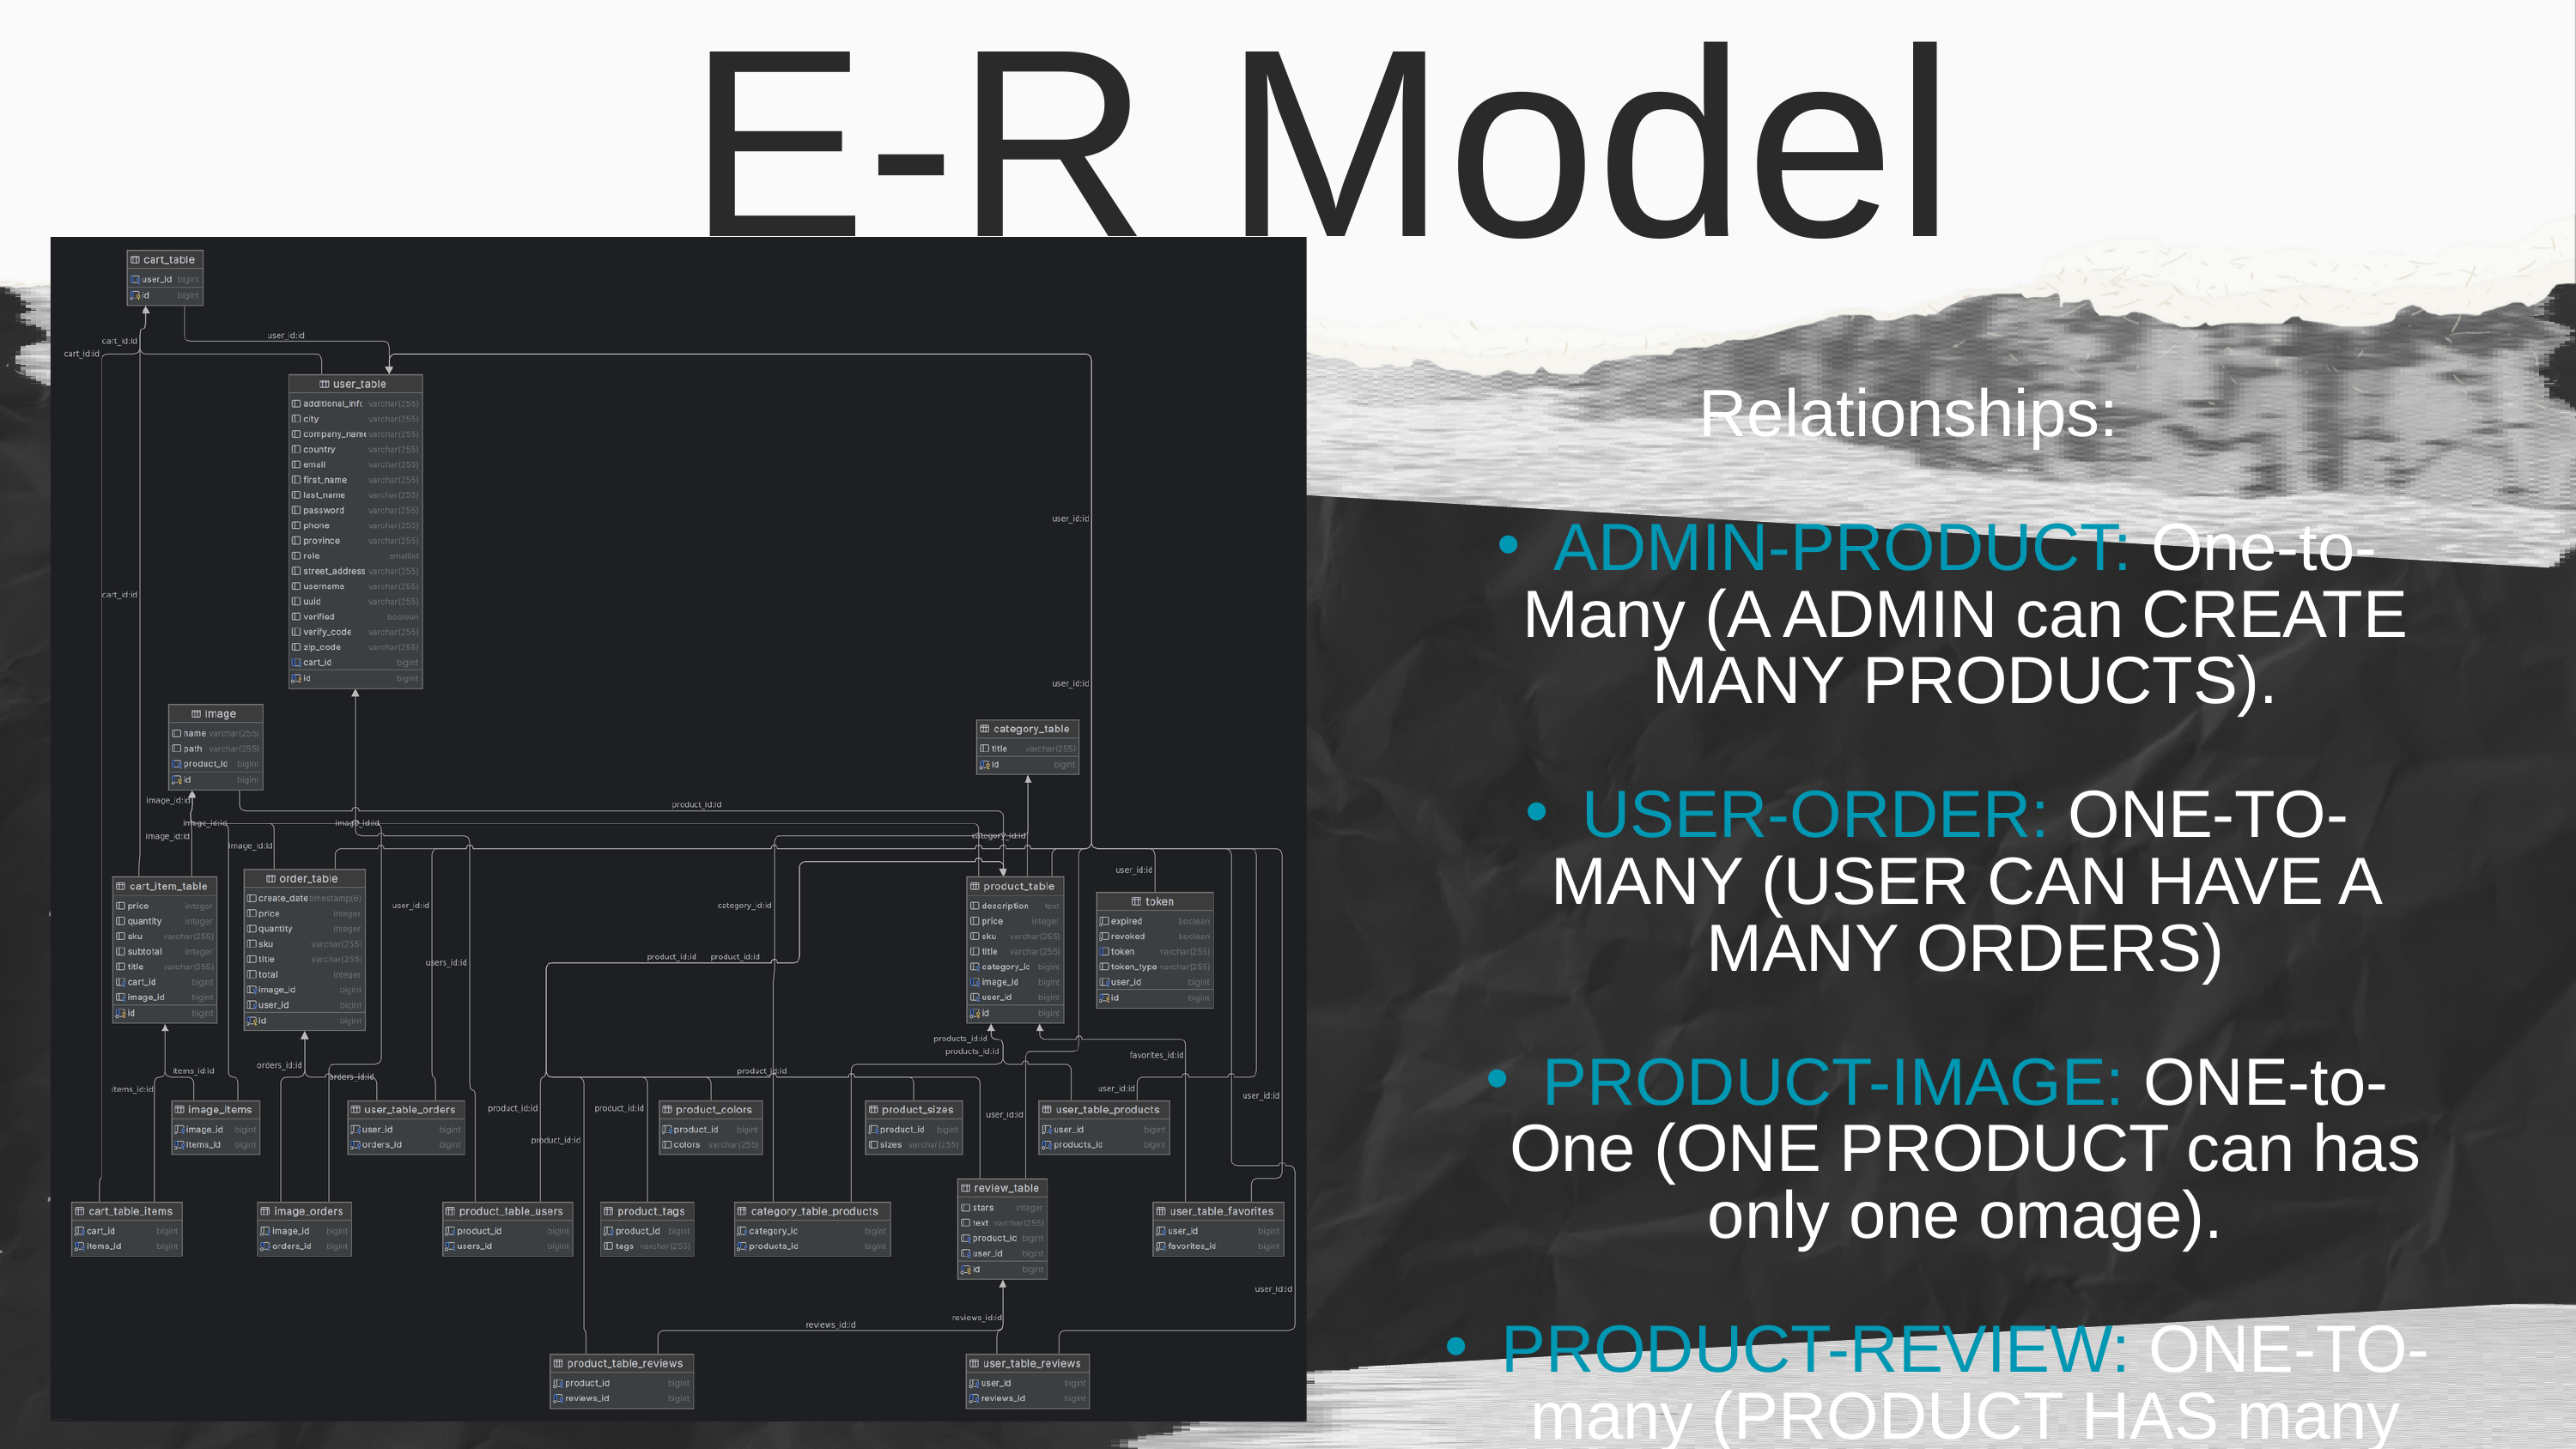

E-R Model

Relationships:

ADMIN-PRODUCT: One-to-Many (A ADMIN can CREATE MANY PRODUCTS).

USER-ORDER: ONE-TO-MANY (USER CAN HAVE A MANY ORDERS)

PRODUCT-IMAGE: ONE-to-One (ONE PRODUCT can has only one omage).

PRODUCT-REVIEW: ONE-TO-many (PRODUCT HAS many reviews).